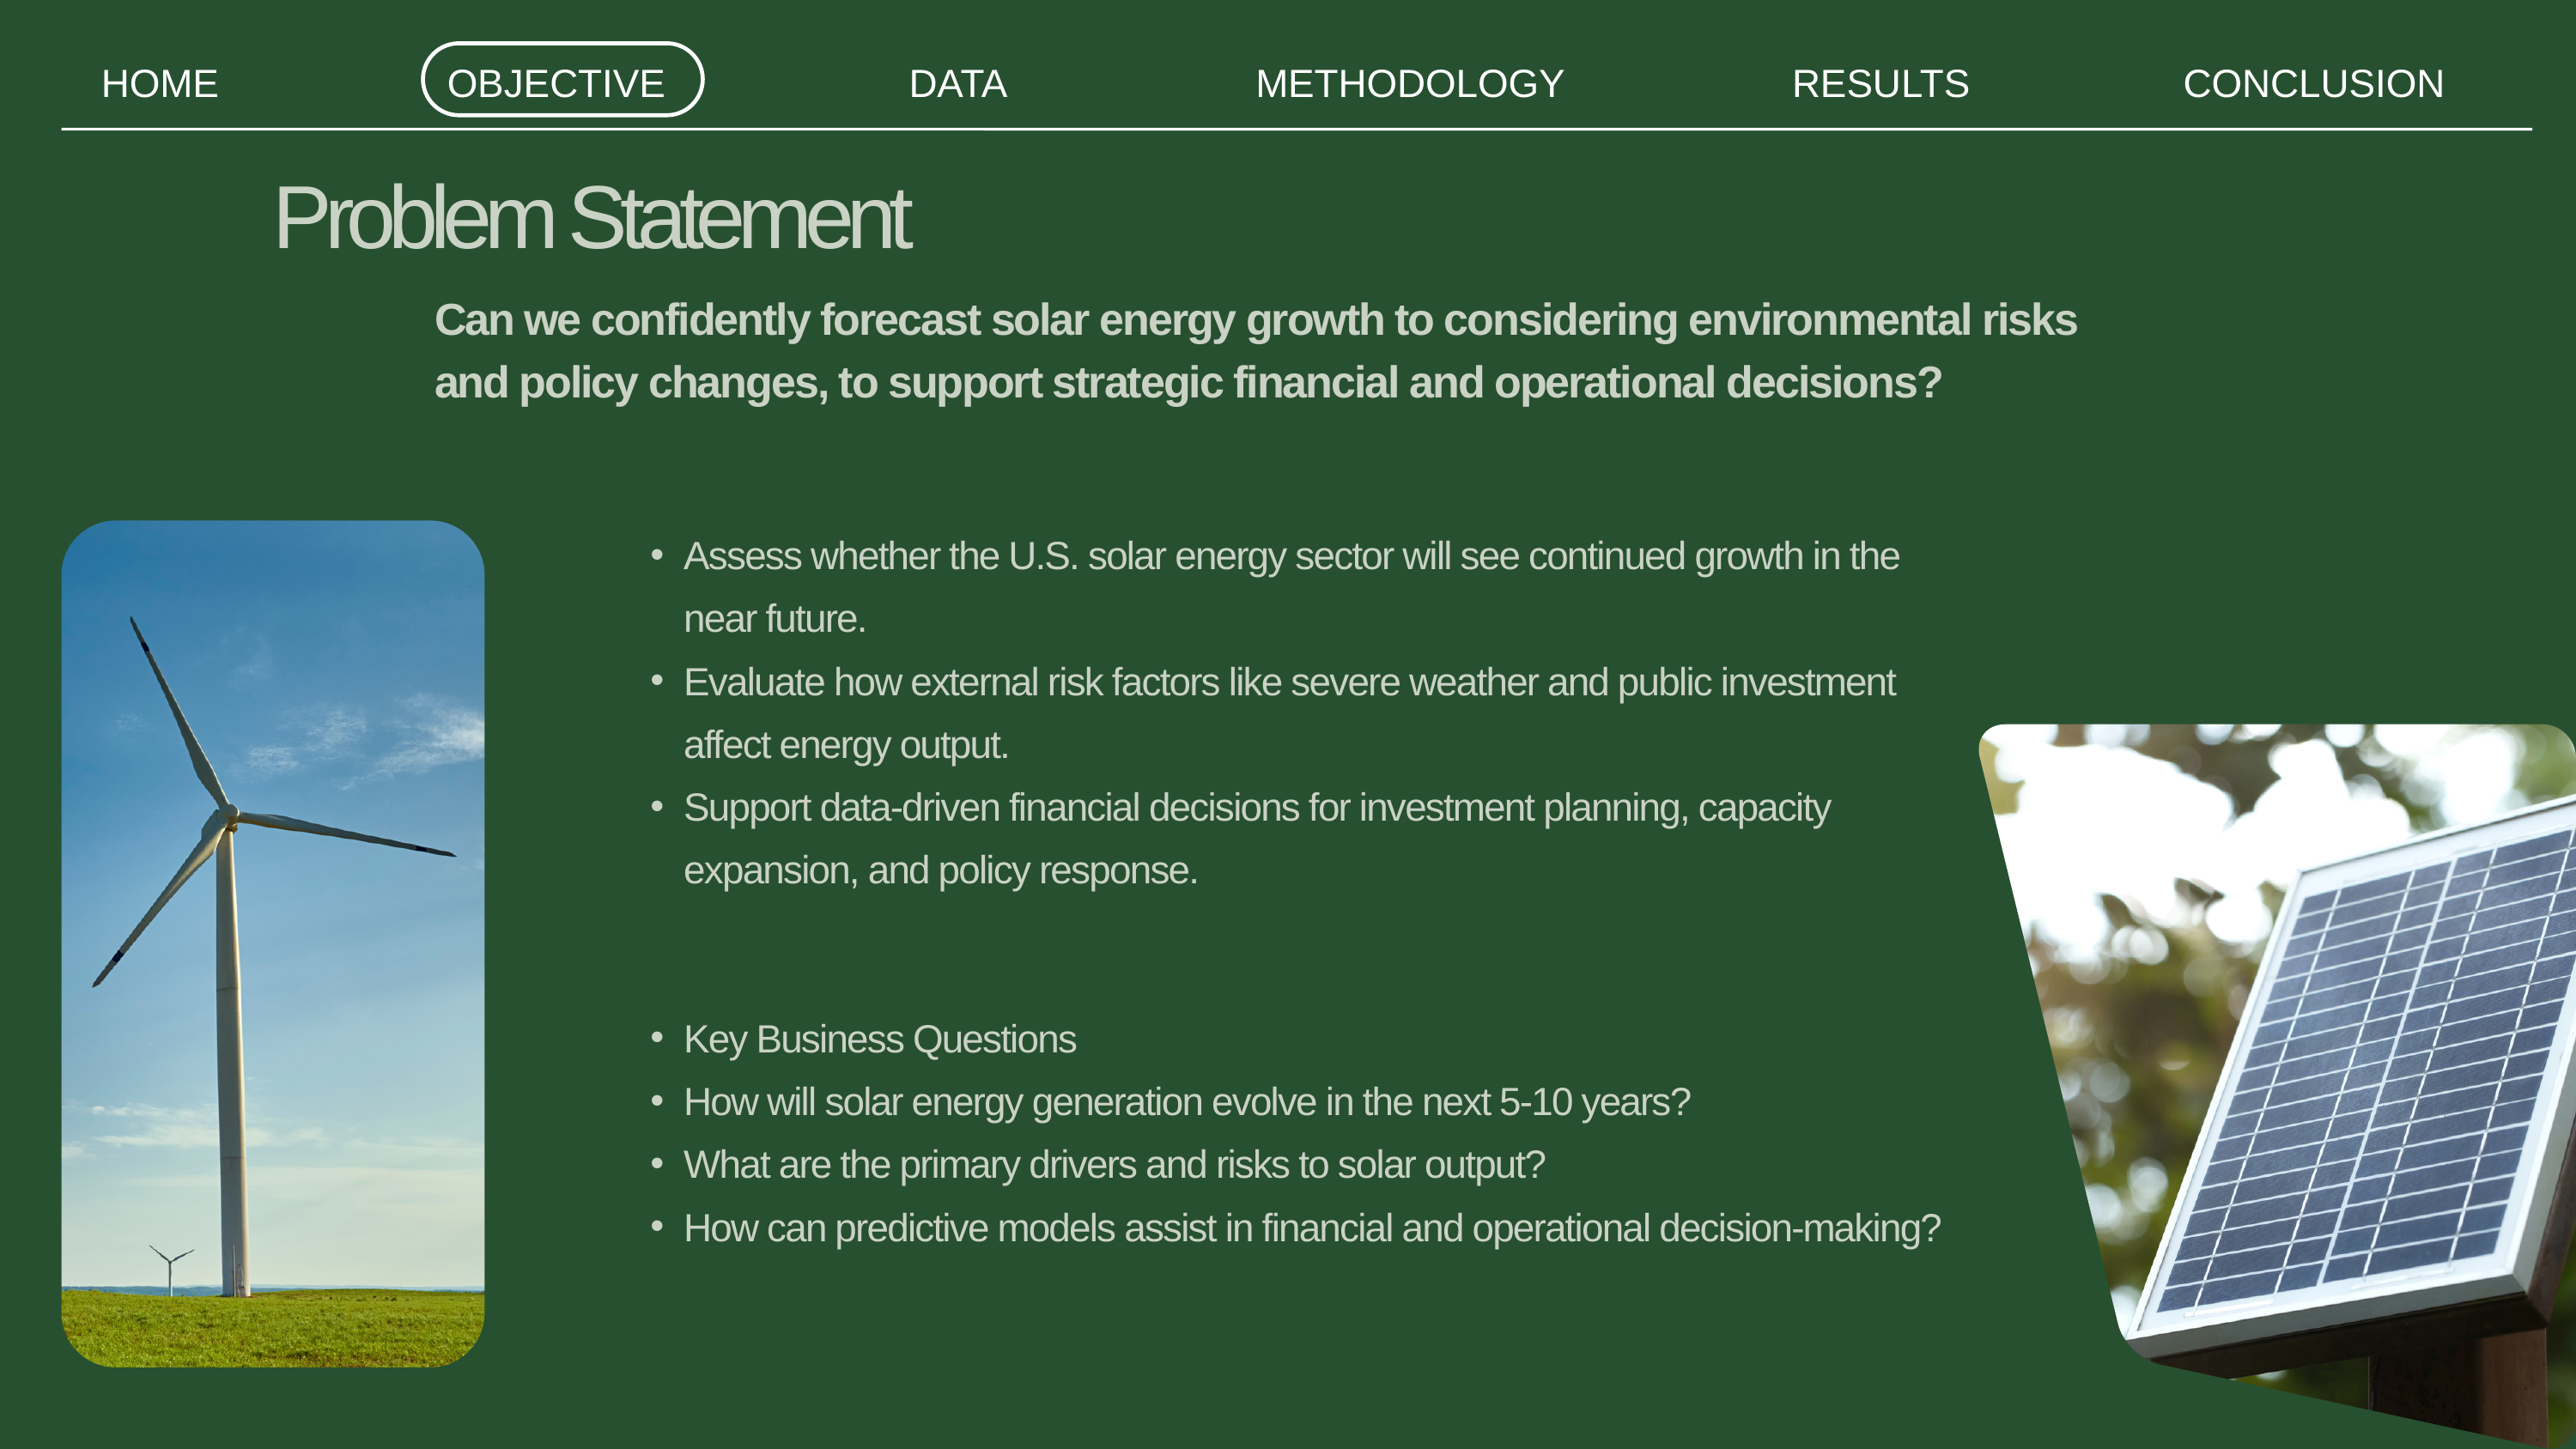

HOME
OBJECTIVE
DATA
METHODOLOGY
RESULTS
CONCLUSION

Problem Statement
Can we confidently forecast solar energy growth to considering environmental risks and policy changes, to support strategic financial and operational decisions?
Assess whether the U.S. solar energy sector will see continued growth in the near future.
Evaluate how external risk factors like severe weather and public investment affect energy output.
Support data-driven financial decisions for investment planning, capacity expansion, and policy response.

Key Business Questions
How will solar energy generation evolve in the next 5-10 years?
What are the primary drivers and risks to solar output?
How can predictive models assist in financial and operational decision-making?